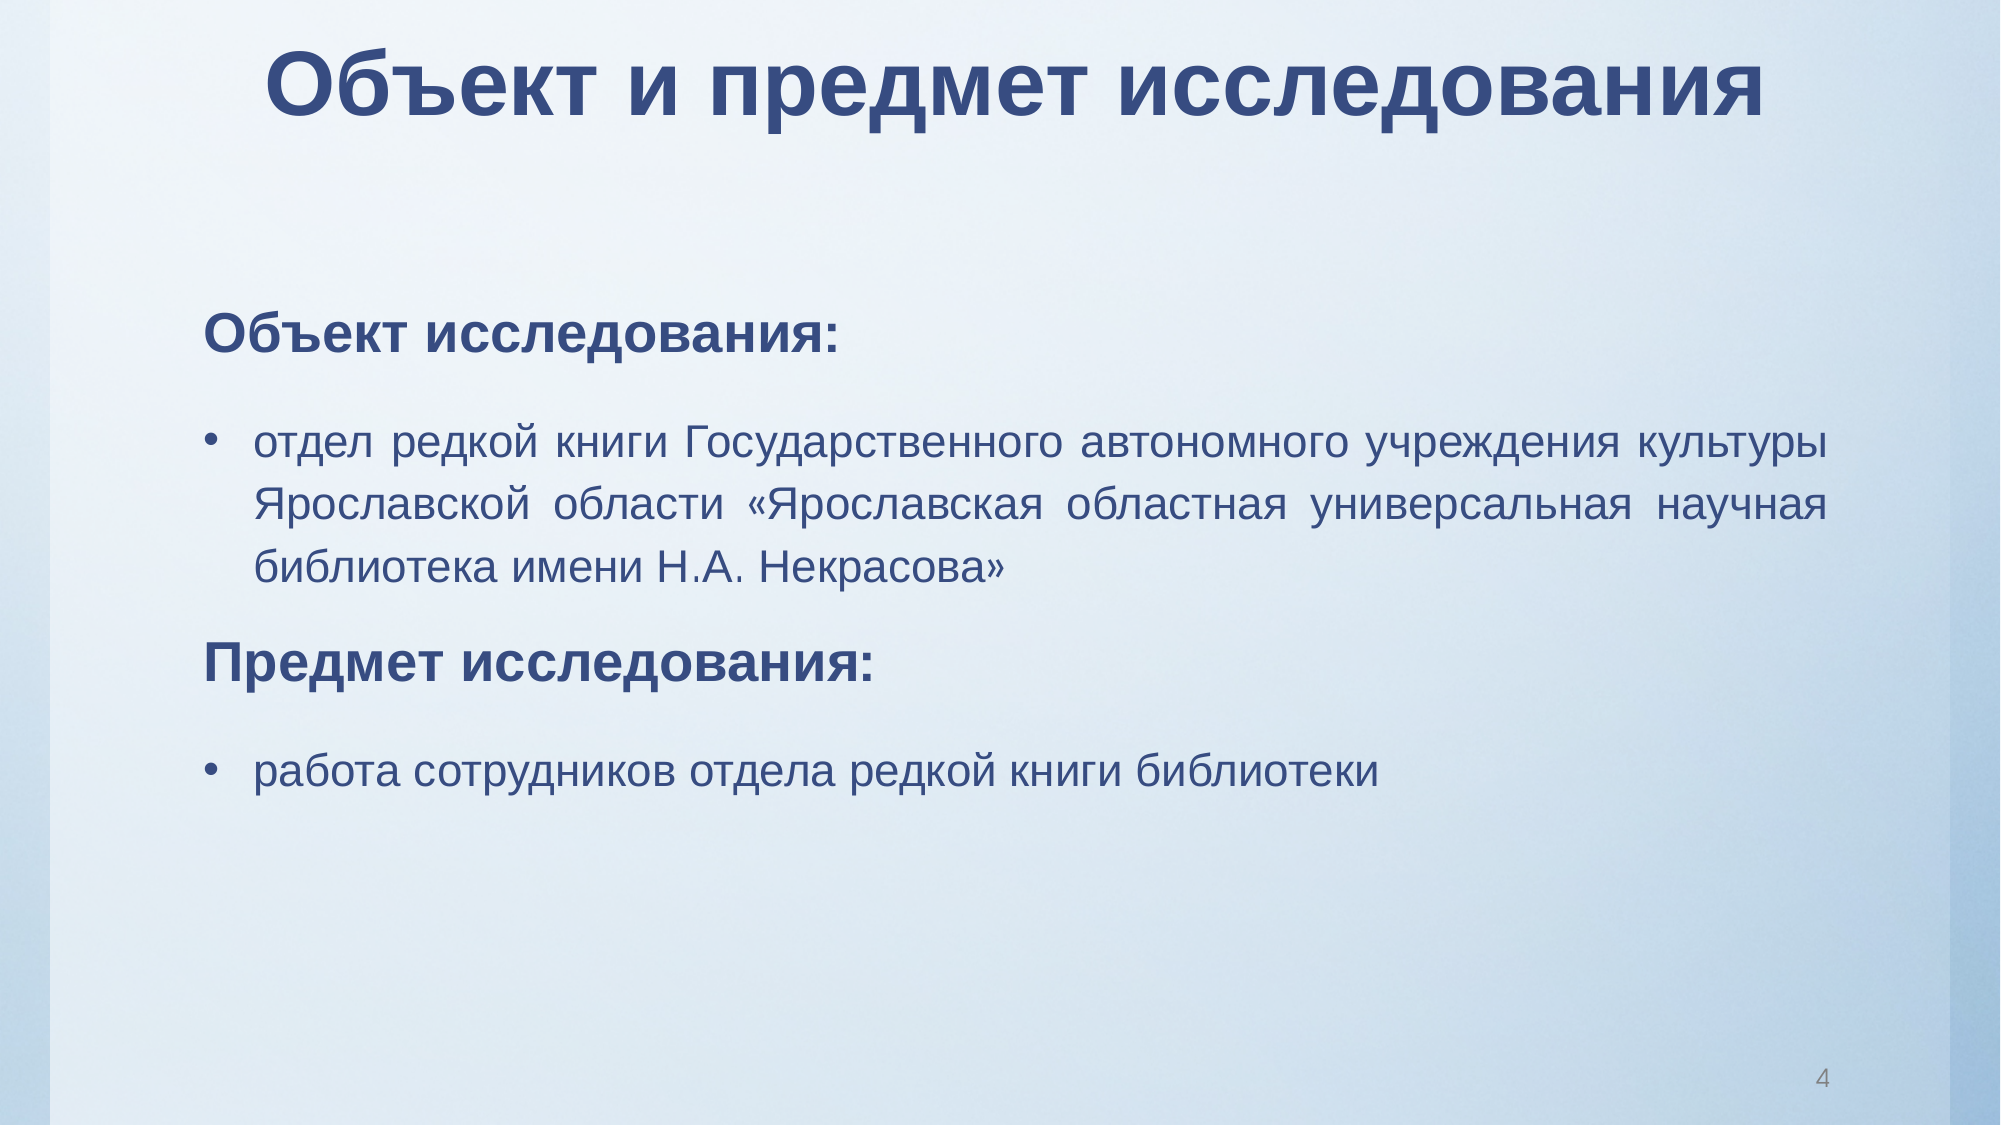

Объект и предмет исследования
Объект исследования:
отдел редкой книги Государственного автономного учреждения культуры Ярославской области «Ярославская областная универсальная научная библиотека имени Н.А. Некрасова»
Предмет исследования:
работа сотрудников отдела редкой книги библиотеки
4